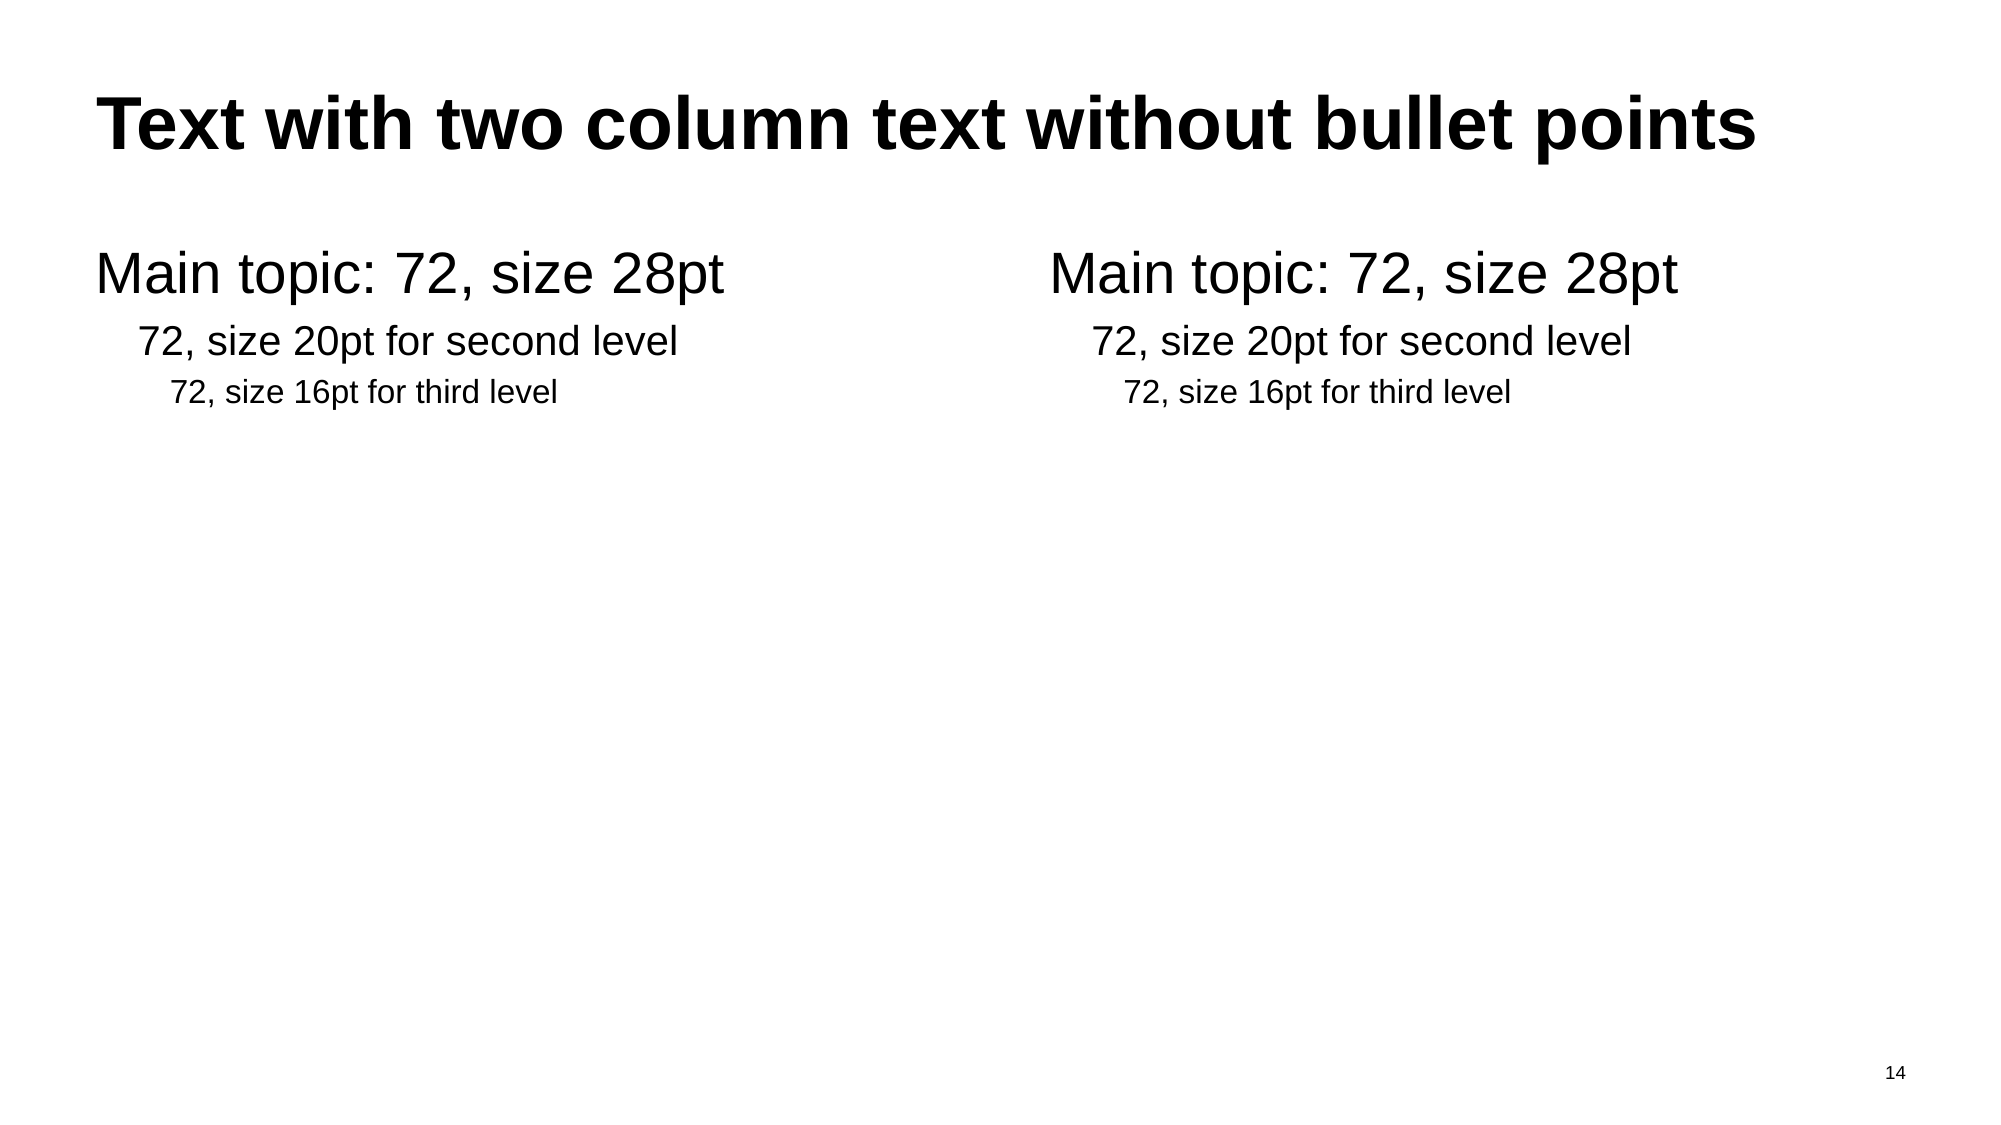

# Text with two column text without bullet points
Main topic: 72, size 28pt
72, size 20pt for second level
72, size 16pt for third level
Main topic: 72, size 28pt
72, size 20pt for second level
72, size 16pt for third level